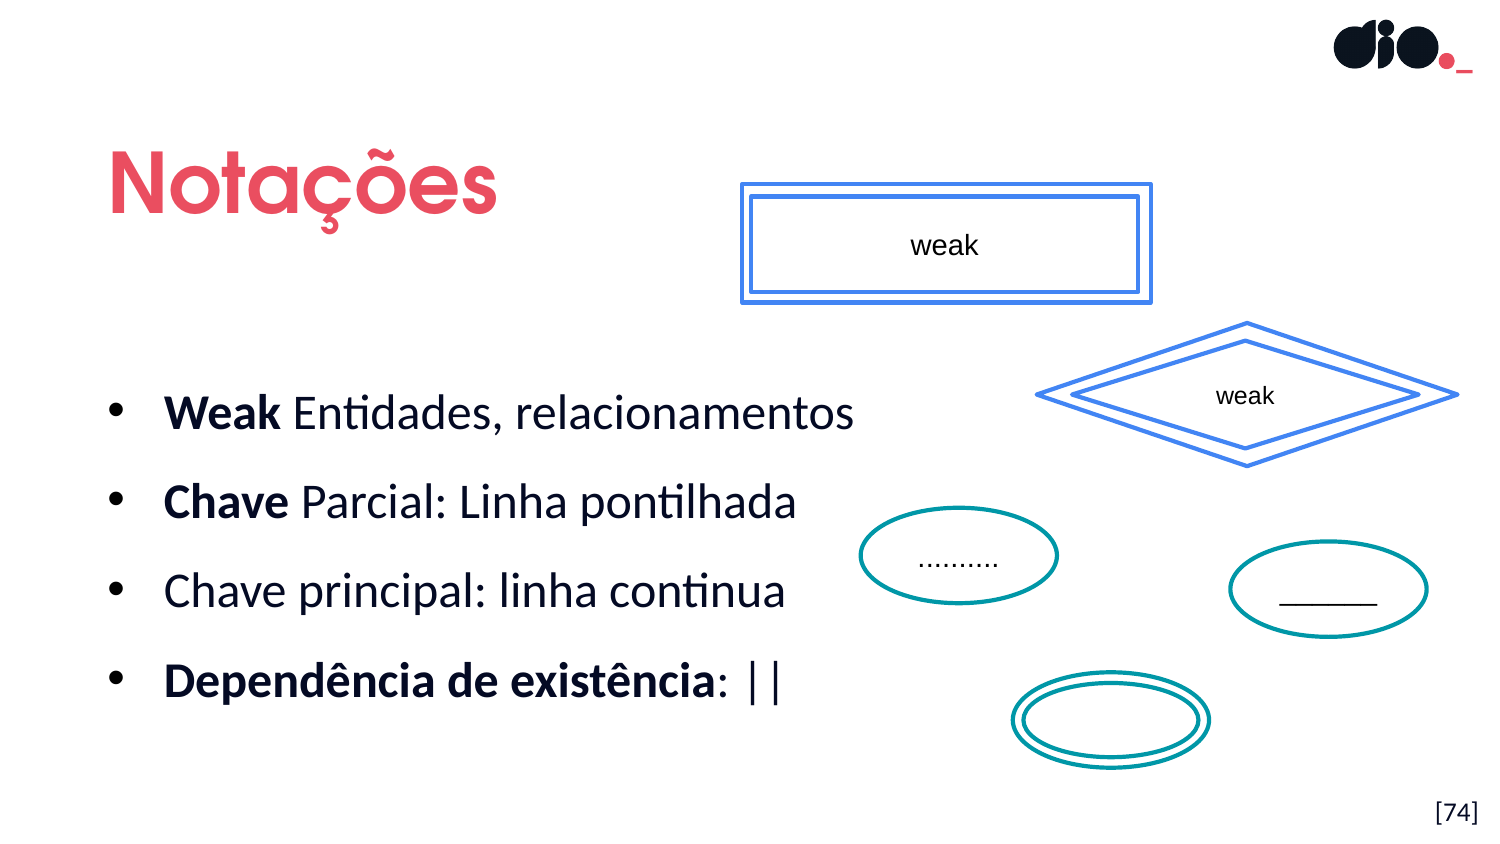

Notações

weak

Weak Entidades, relacionamentos
Chave Parcial: Linha pontilhada
Chave principal: linha continua
Dependência de existência: ||
Relacionamento
weak
..........
______

[74]